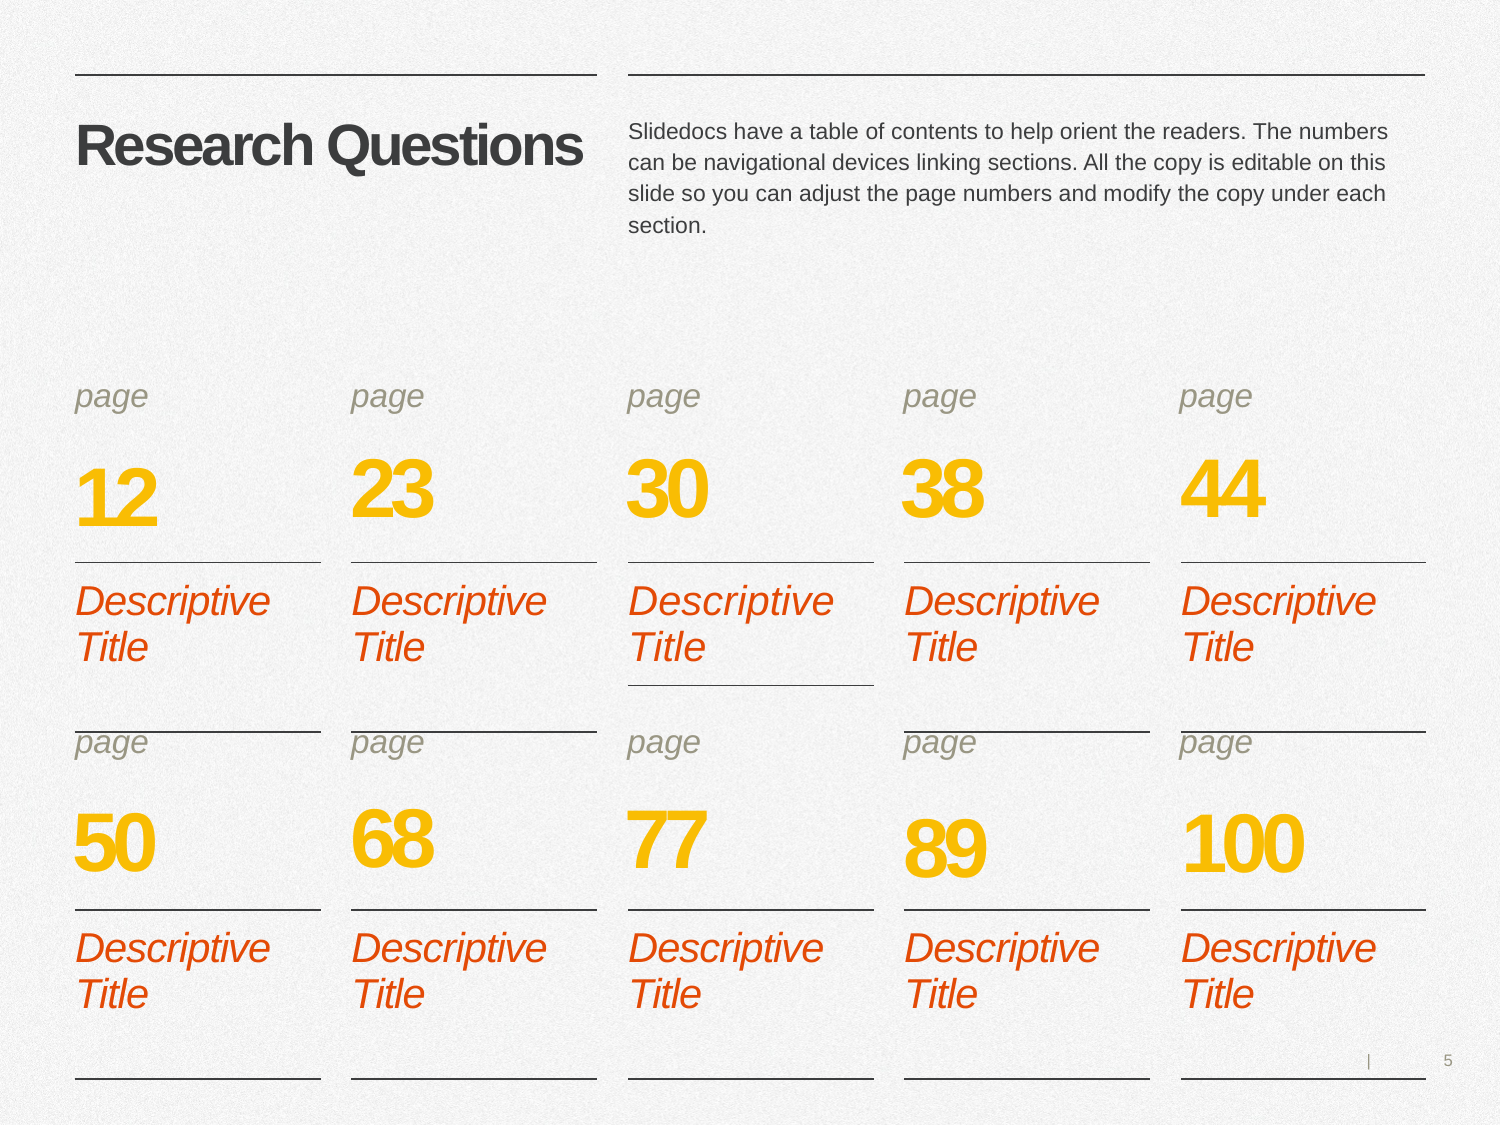

# Research Questions
Slidedocs have a table of contents to help orient the readers. The numbers can be navigational devices linking sections. All the copy is editable on this slide so you can adjust the page numbers and modify the copy under each section.
page
page
page
page
page
38
44
23
30
12
| Descriptive Title |
| --- |
| Descriptive Title |
| --- |
| Descriptive Title |
| --- |
| Descriptive Title |
| --- |
| Descriptive Title |
| --- |
page
page
page
page
page
68
77
50
100
89
| Descriptive Title |
| --- |
| Descriptive Title |
| --- |
| Descriptive Title |
| --- |
| Descriptive Title |
| --- |
| Descriptive Title |
| --- |